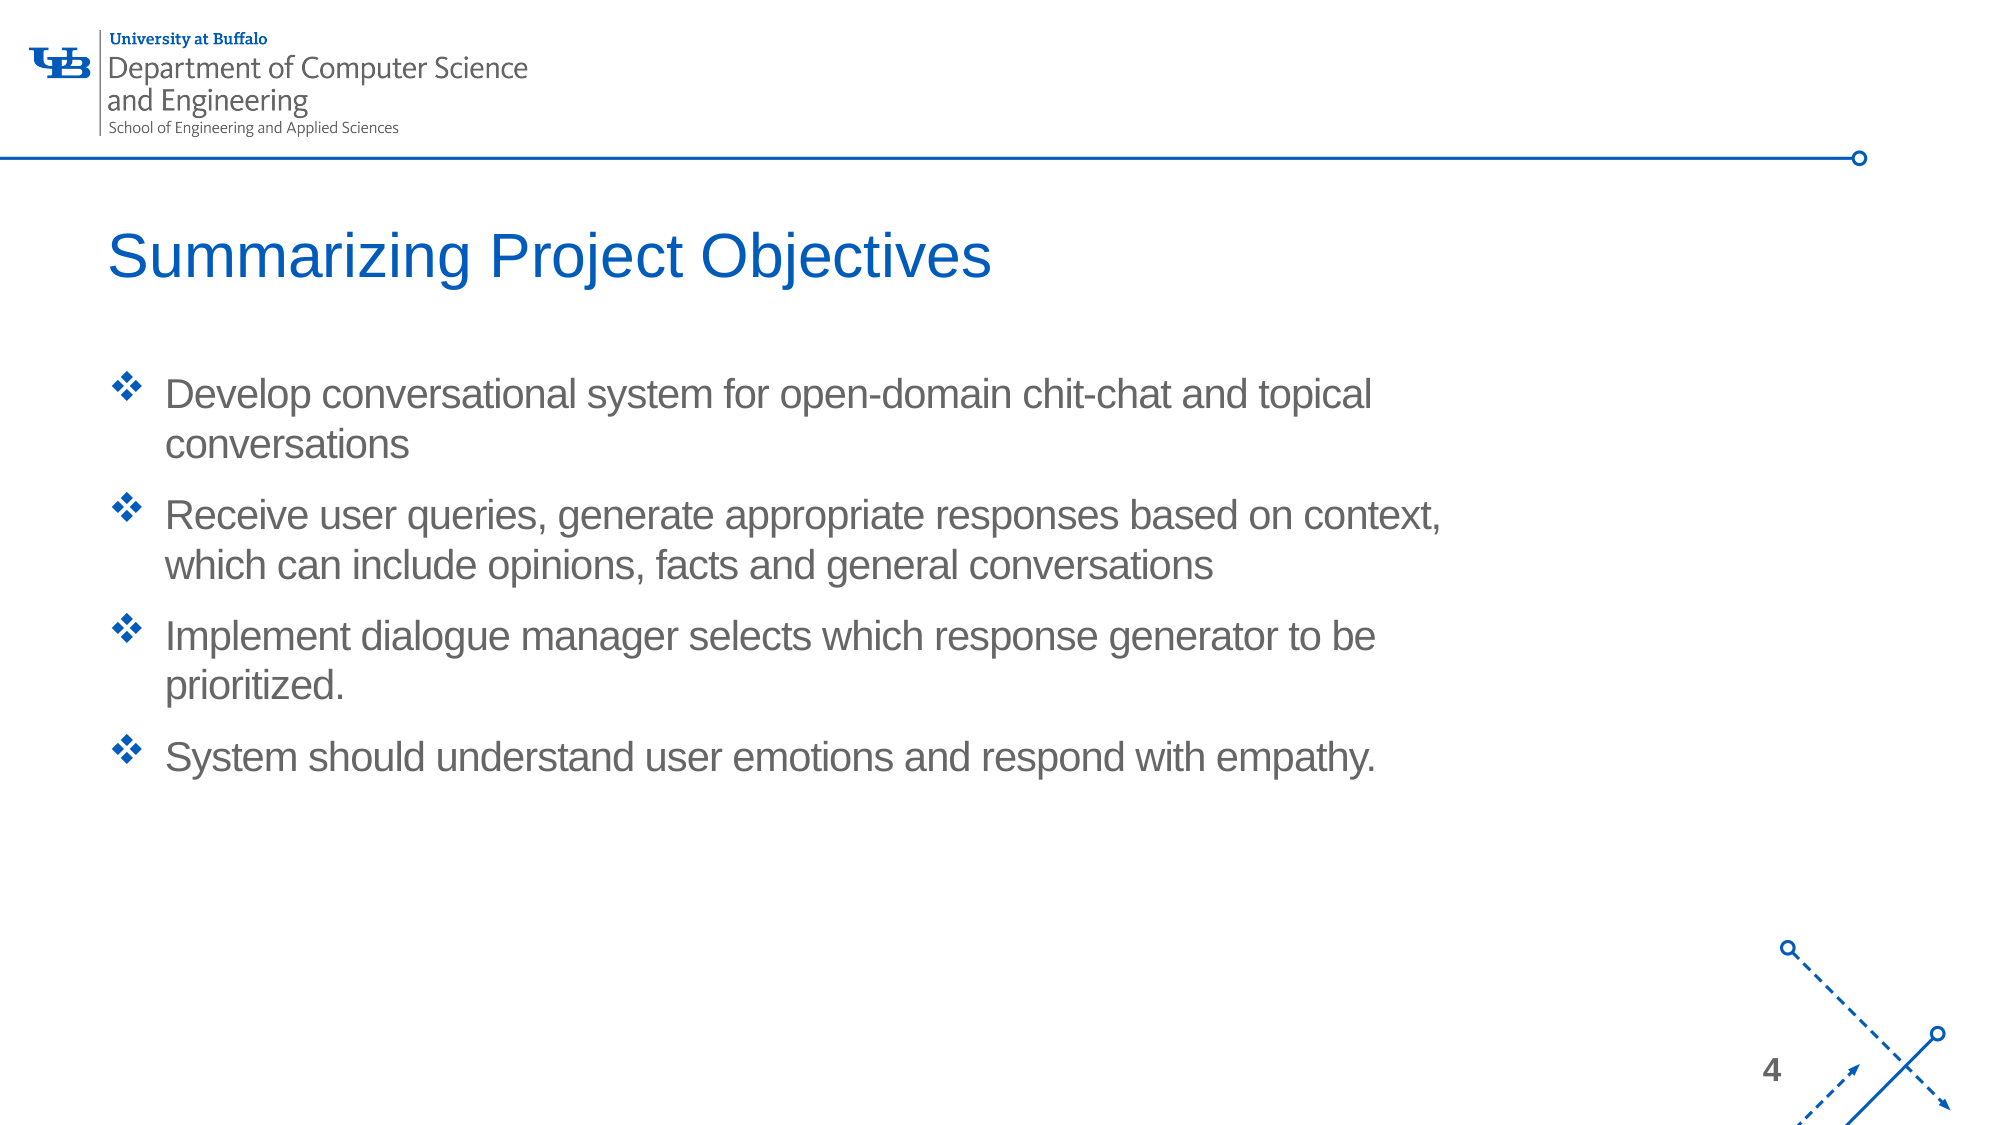

# Summarizing Project Objectives
Develop conversational system for open-domain chit-chat and topical conversations
Receive user queries, generate appropriate responses based on context, which can include opinions, facts and general conversations
Implement dialogue manager selects which response generator to be prioritized.
System should understand user emotions and respond with empathy.